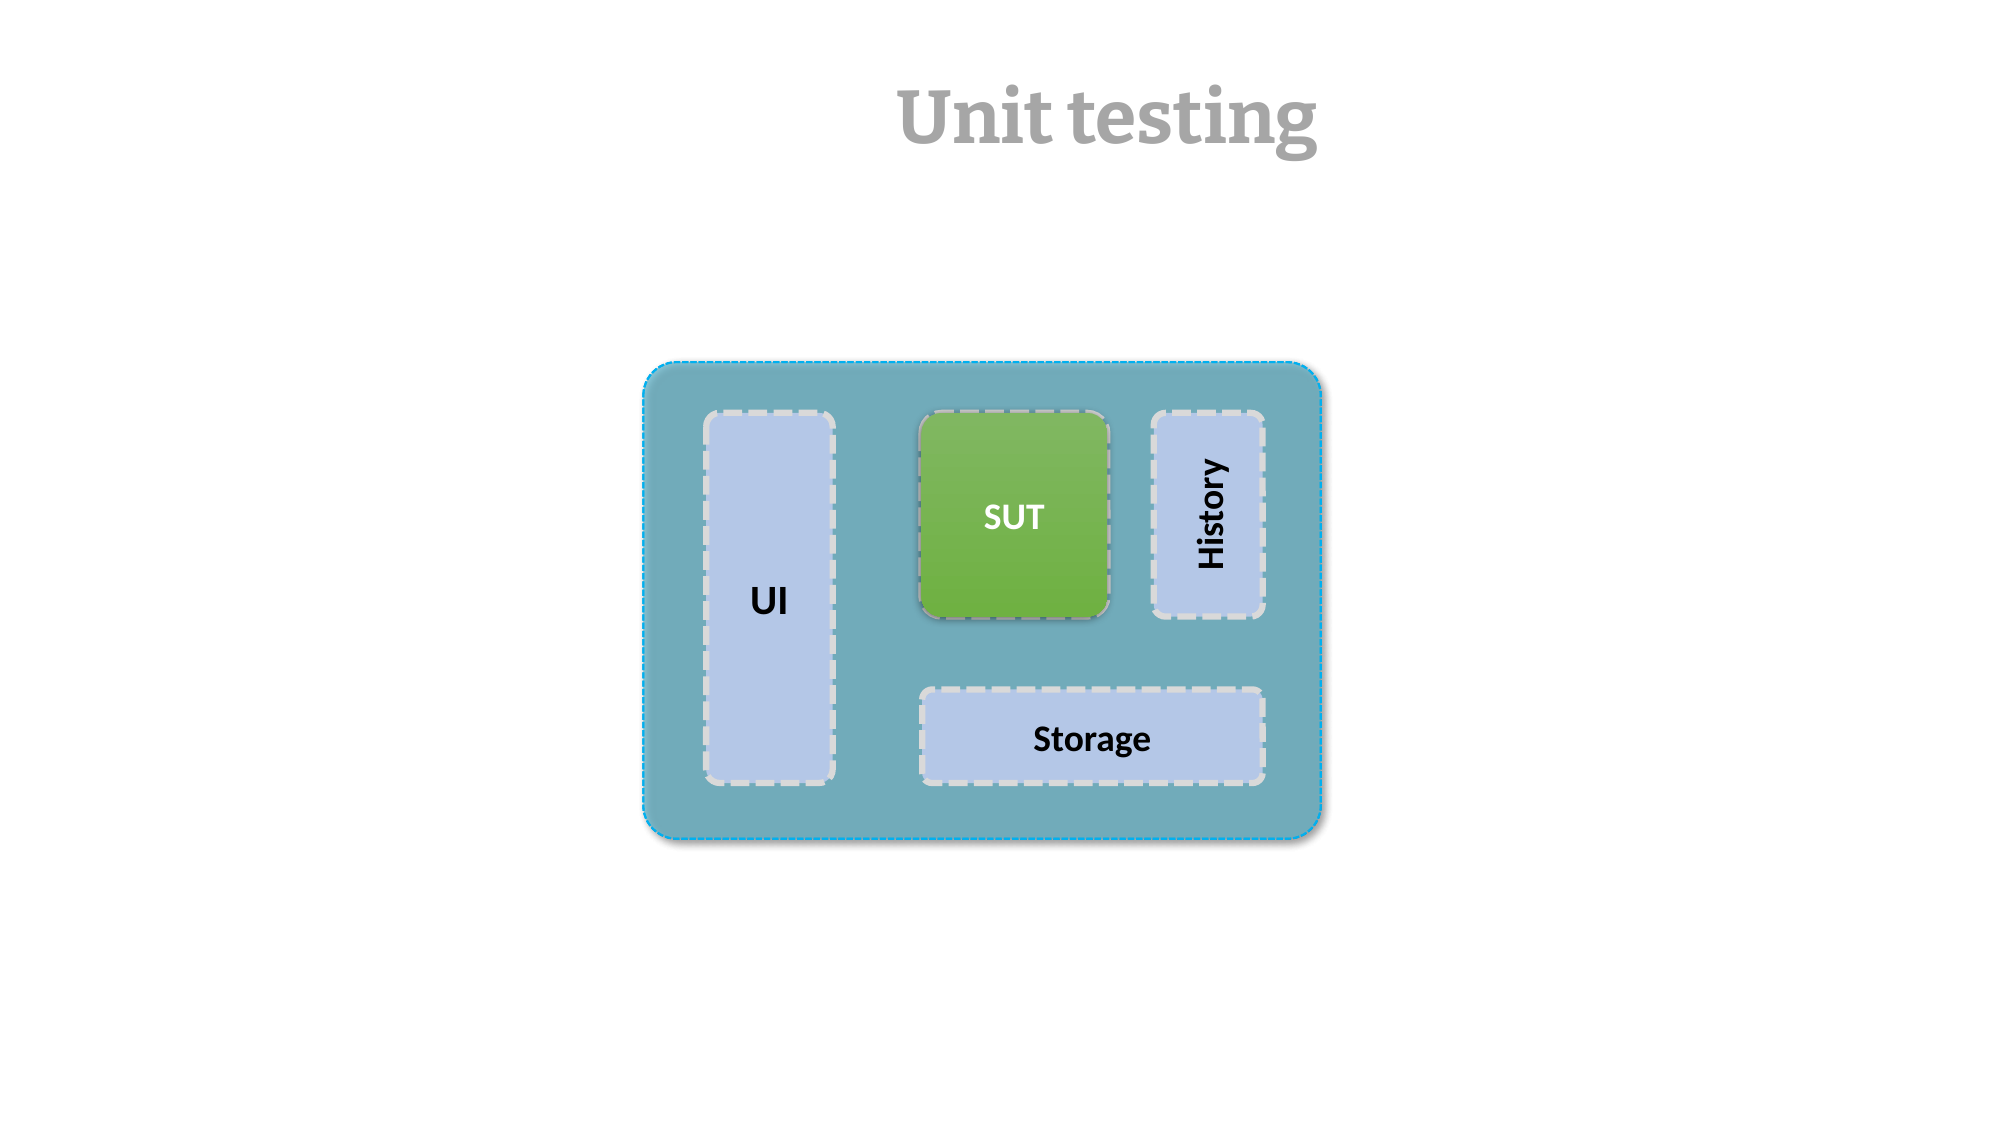

Unit testing

SUT
MSLogic
History
UI
Storage